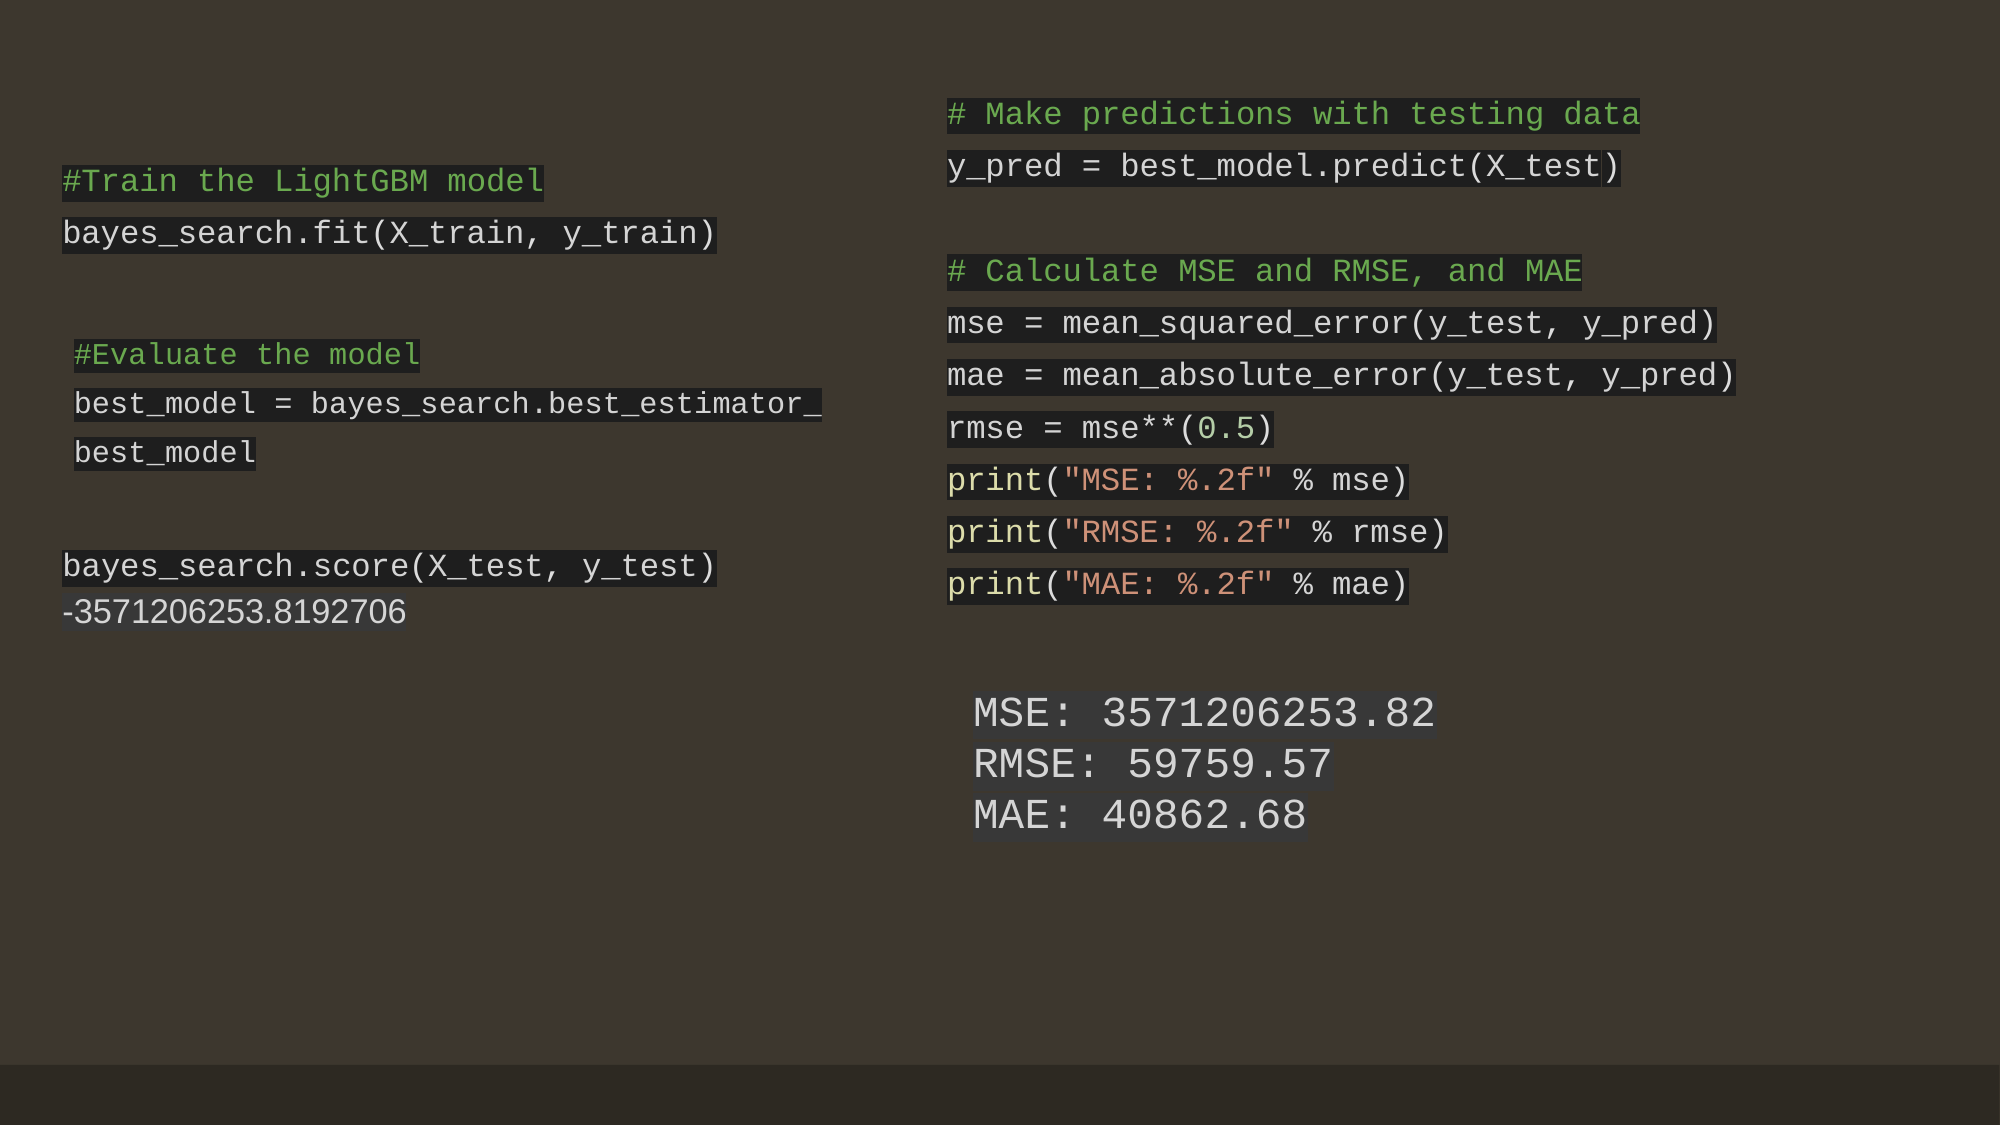

# Make predictions with testing data
y_pred = best_model.predict(X_test)

# Calculate MSE and RMSE, and MAE
mse = mean_squared_error(y_test, y_pred)
mae = mean_absolute_error(y_test, y_pred)
rmse = mse**(0.5)
print("MSE: %.2f" % mse)
print("RMSE: %.2f" % rmse)
print("MAE: %.2f" % mae)
#Train the LightGBM model
bayes_search.fit(X_train, y_train)

#Evaluate the model
best_model = bayes_search.best_estimator_
best_model
bayes_search.score(X_test, y_test)
-3571206253.8192706

MSE: 3571206253.82
RMSE: 59759.57
MAE: 40862.68